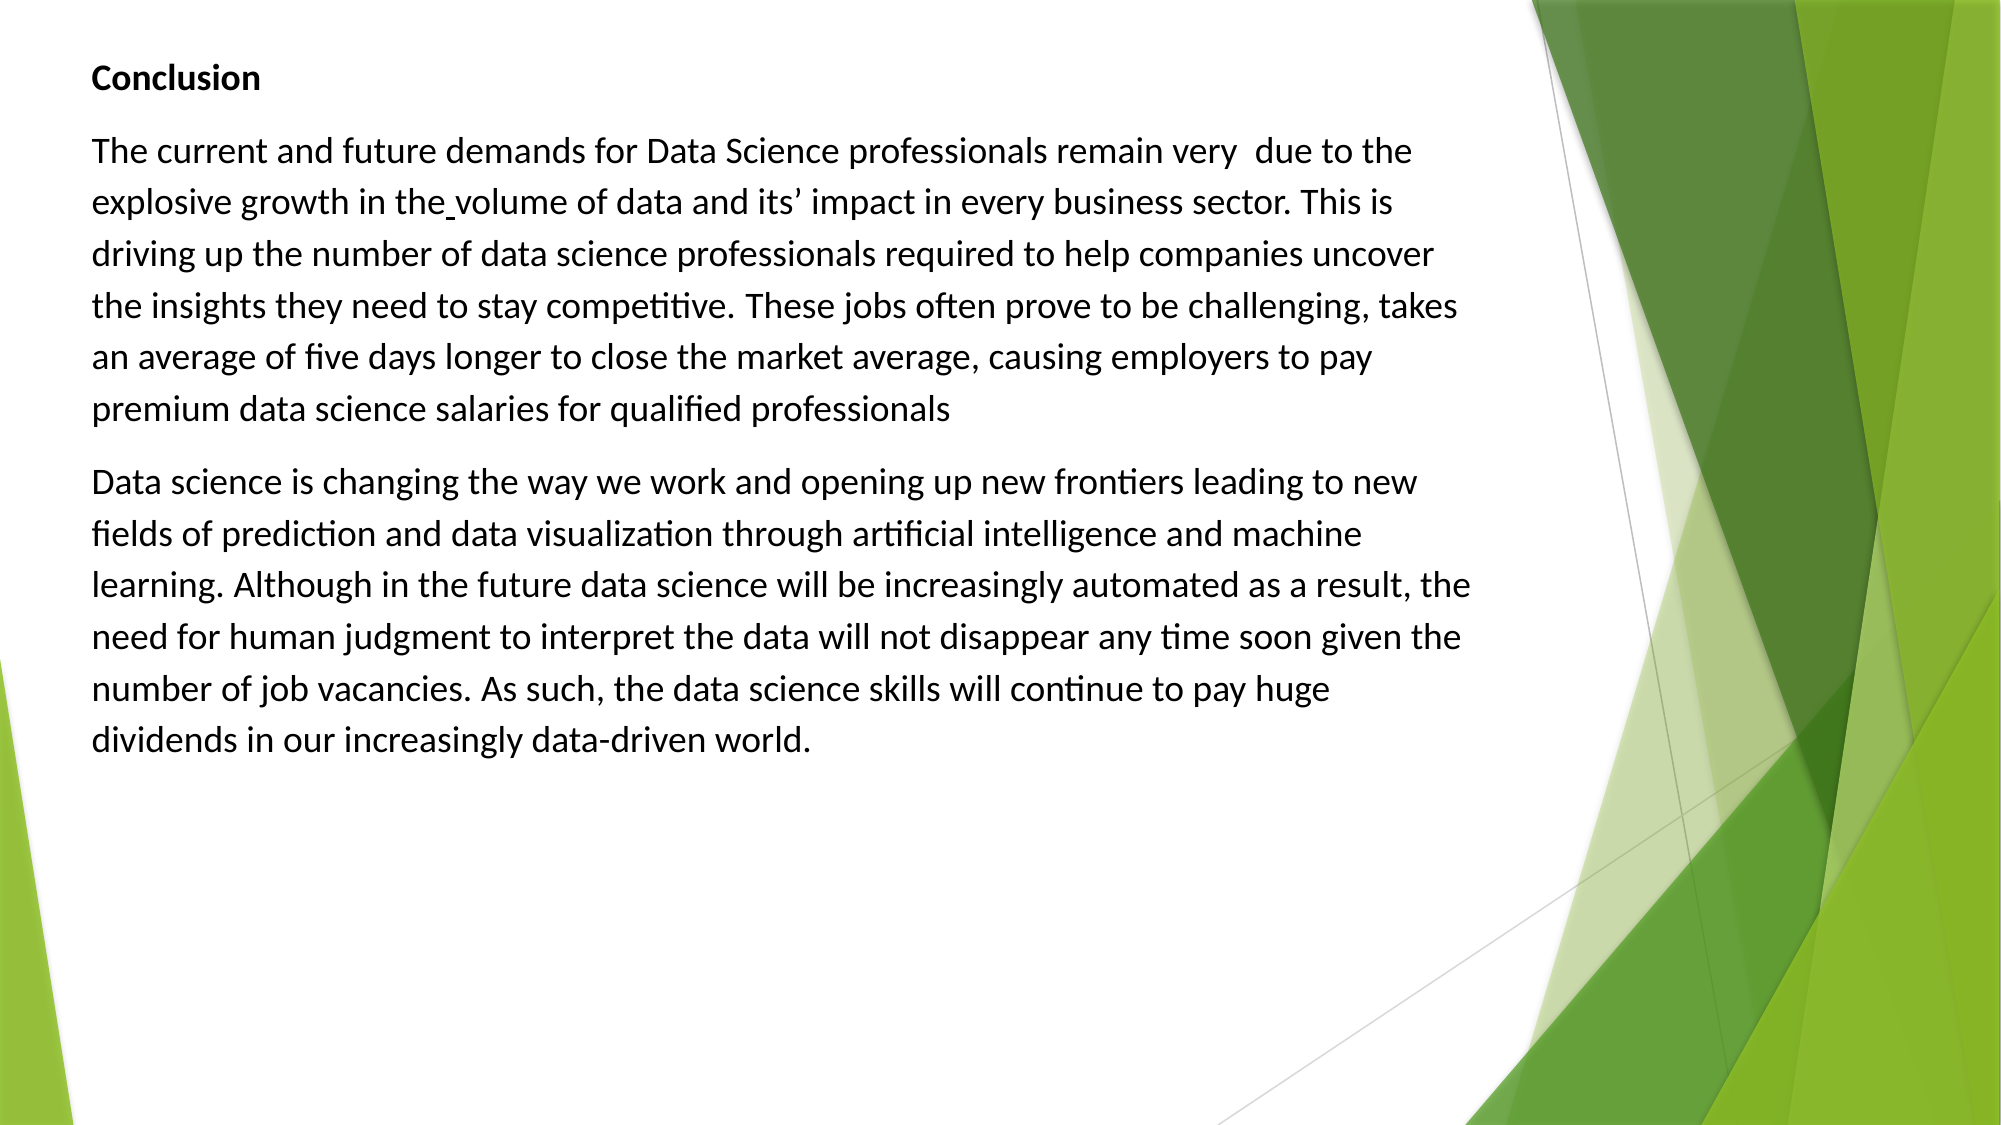

Conclusion
The current and future demands for Data Science professionals remain very  due to the explosive growth in the volume of data and its’ impact in every business sector. This is driving up the number of data science professionals required to help companies uncover the insights they need to stay competitive. These jobs often prove to be challenging, takes an average of five days longer to close the market average, causing employers to pay premium data science salaries for qualified professionals
Data science is changing the way we work and opening up new frontiers leading to new fields of prediction and data visualization through artificial intelligence and machine learning. Although in the future data science will be increasingly automated as a result, the need for human judgment to interpret the data will not disappear any time soon given the number of job vacancies. As such, the data science skills will continue to pay huge dividends in our increasingly data-driven world.